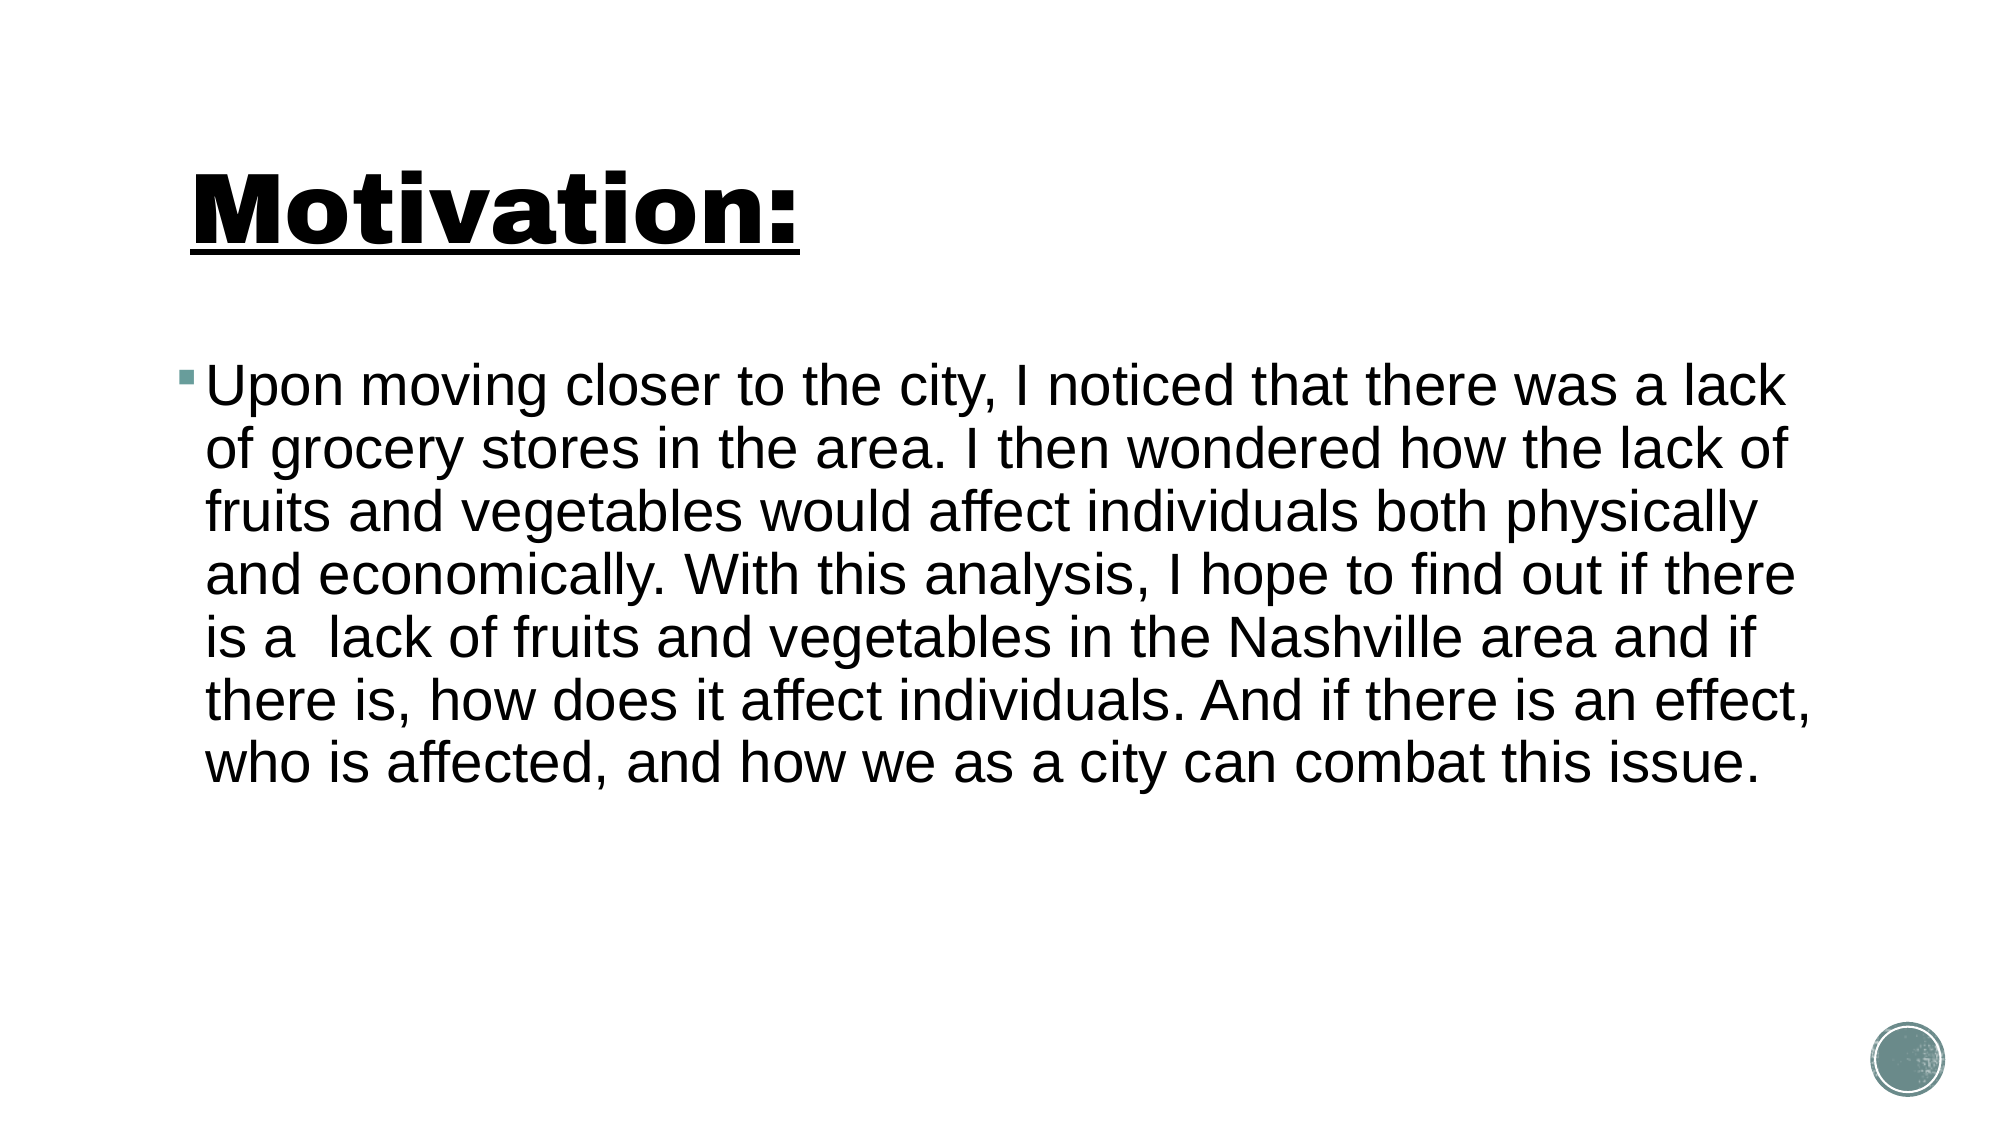

# Motivation:
Upon moving closer to the city, I noticed that there was a lack of grocery stores in the area. I then wondered how the lack of fruits and vegetables would affect individuals both physically and economically. With this analysis, I hope to find out if there is a  lack of fruits and vegetables in the Nashville area and if there is, how does it affect individuals. And if there is an effect, who is affected, and how we as a city can combat this issue.